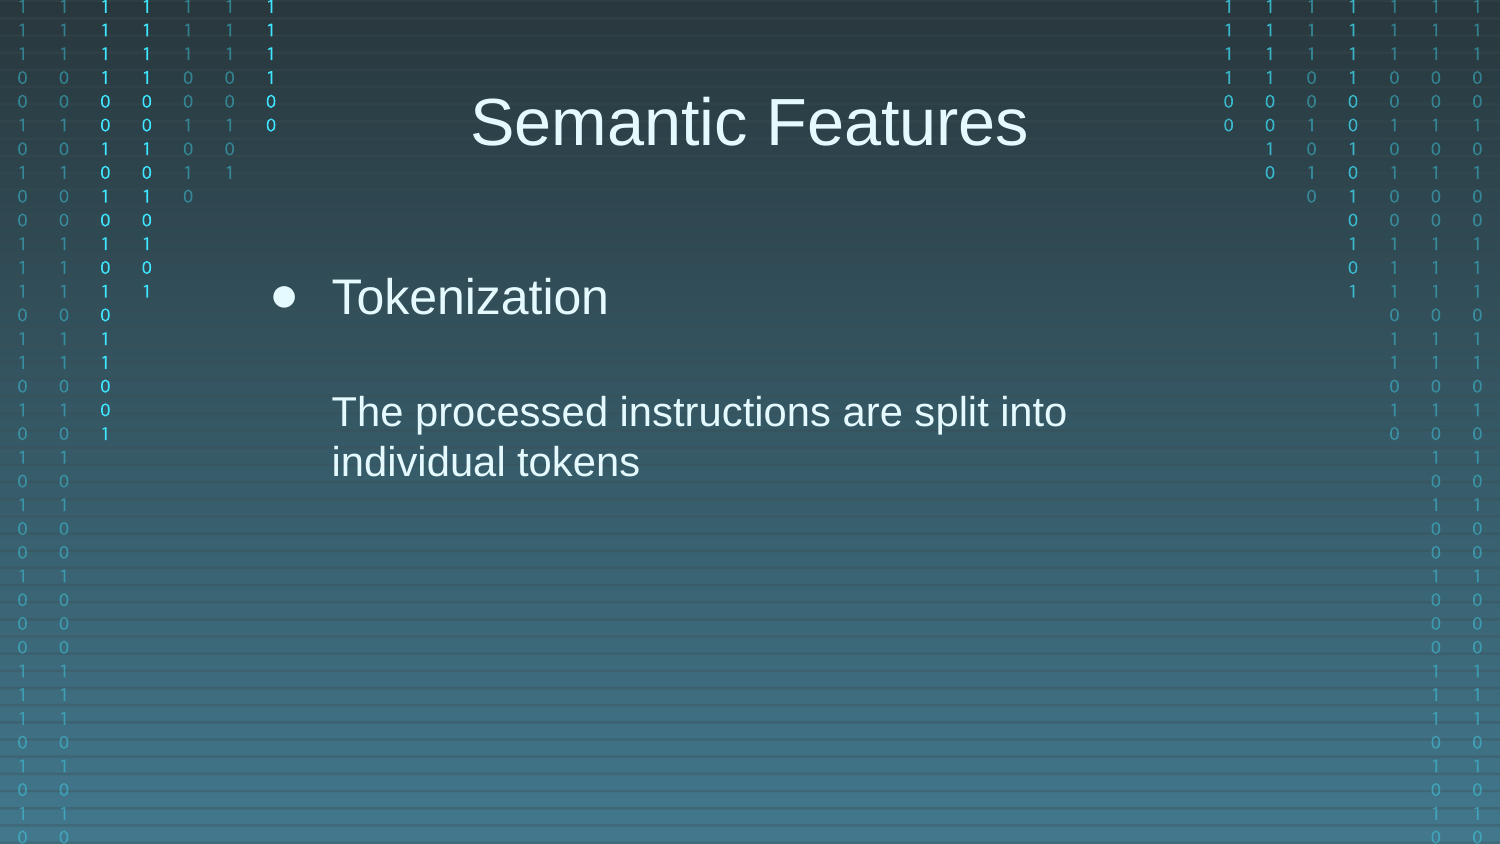

Semantic Features
Tokenization

The processed instructions are split into individual tokens